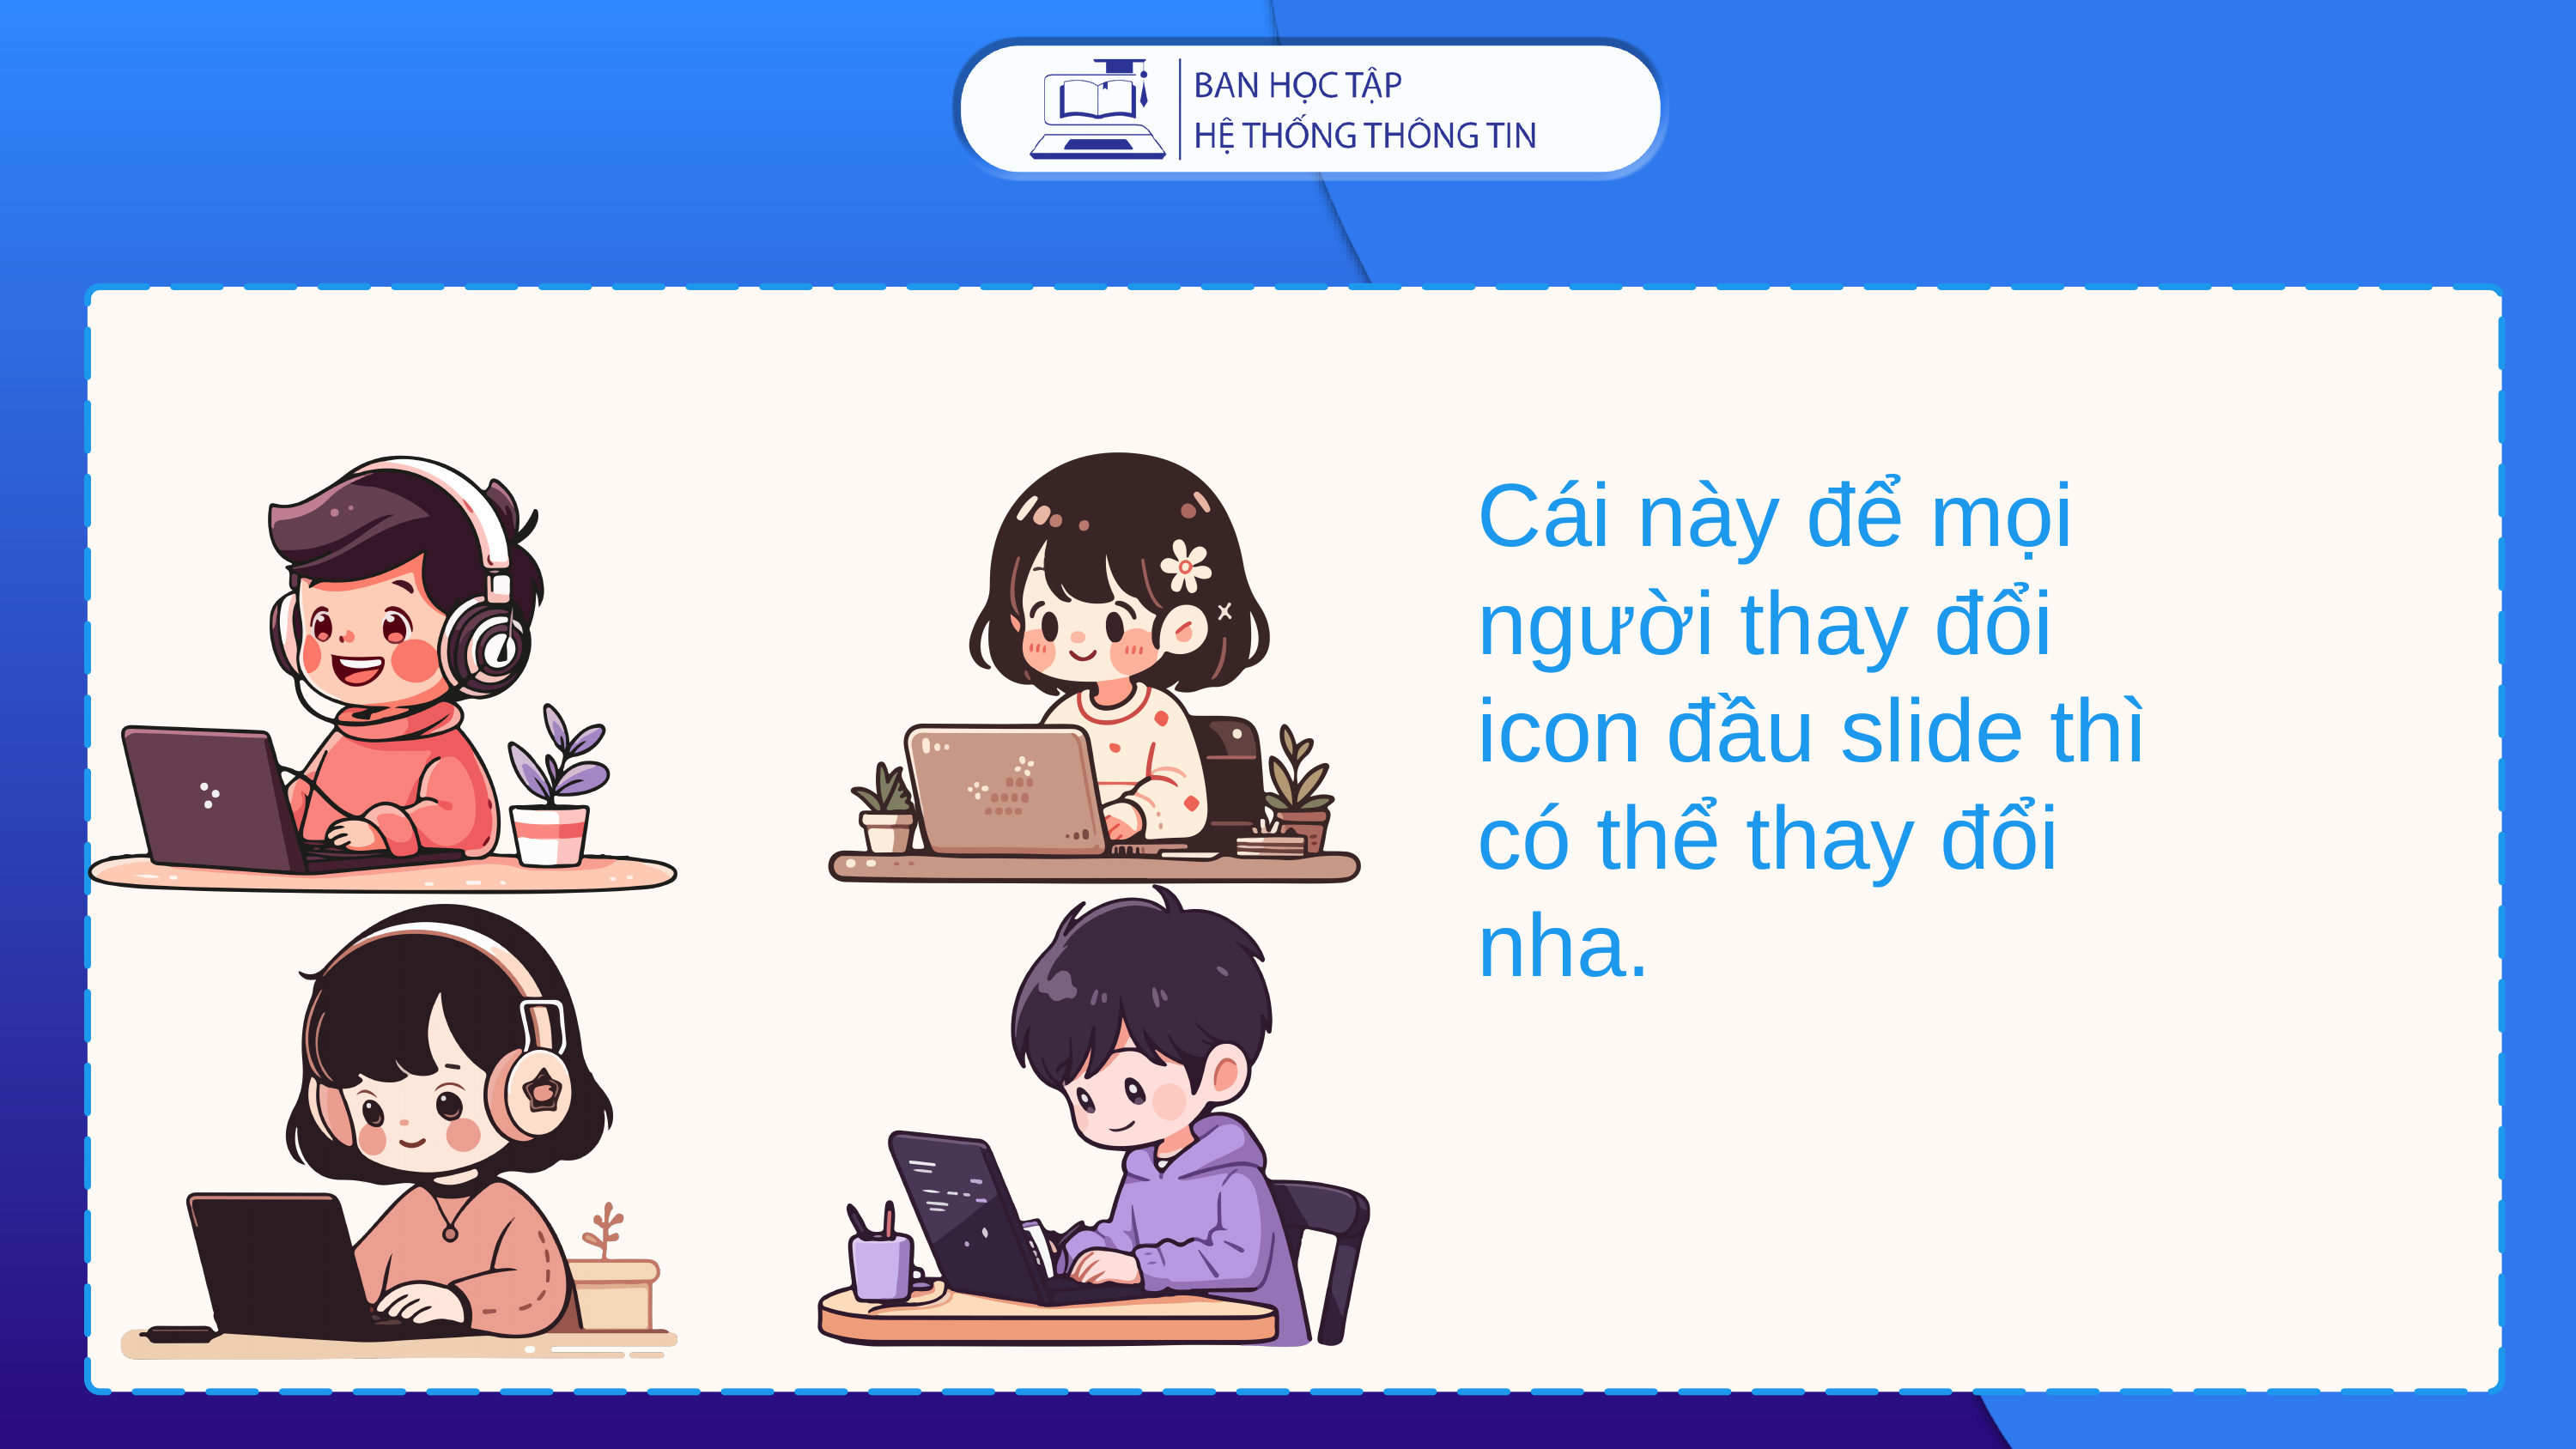

Cái này để mọi người thay đổi icon đầu slide thì có thể thay đổi nha.